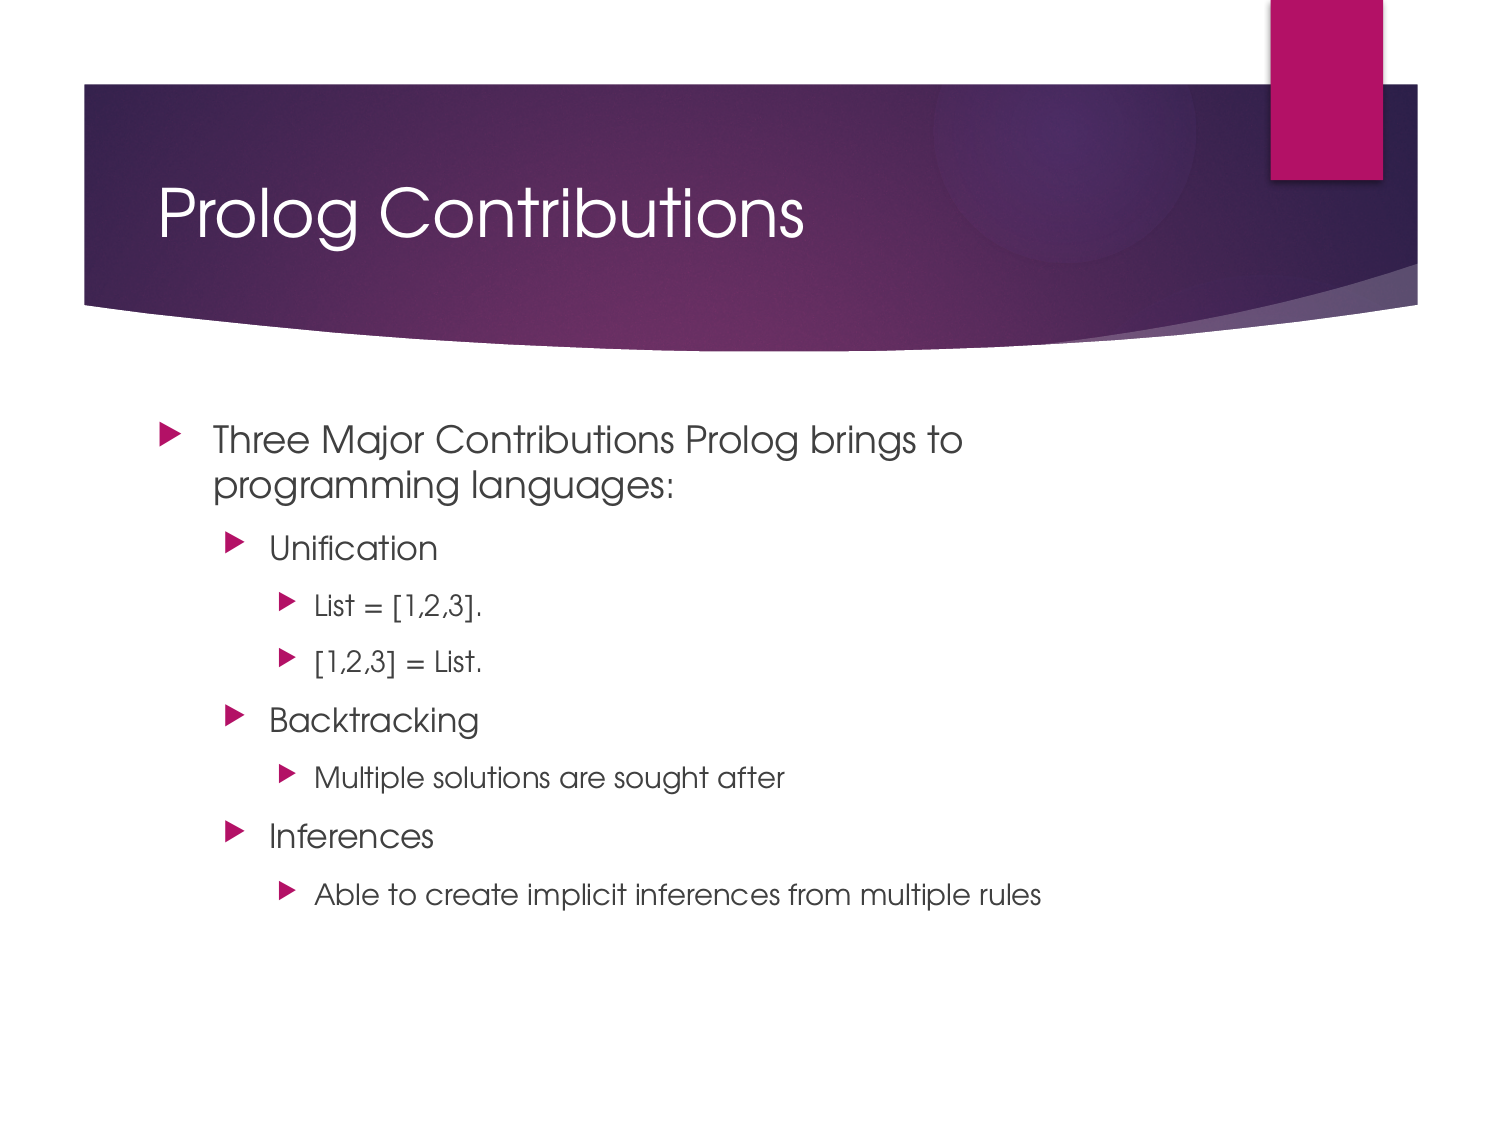

# Prolog Contributions
Three Major Contributions Prolog brings to programming languages:
Unification
List = [1,2,3].
[1,2,3] = List.
Backtracking
Multiple solutions are sought after
Inferences
Able to create implicit inferences from multiple rules